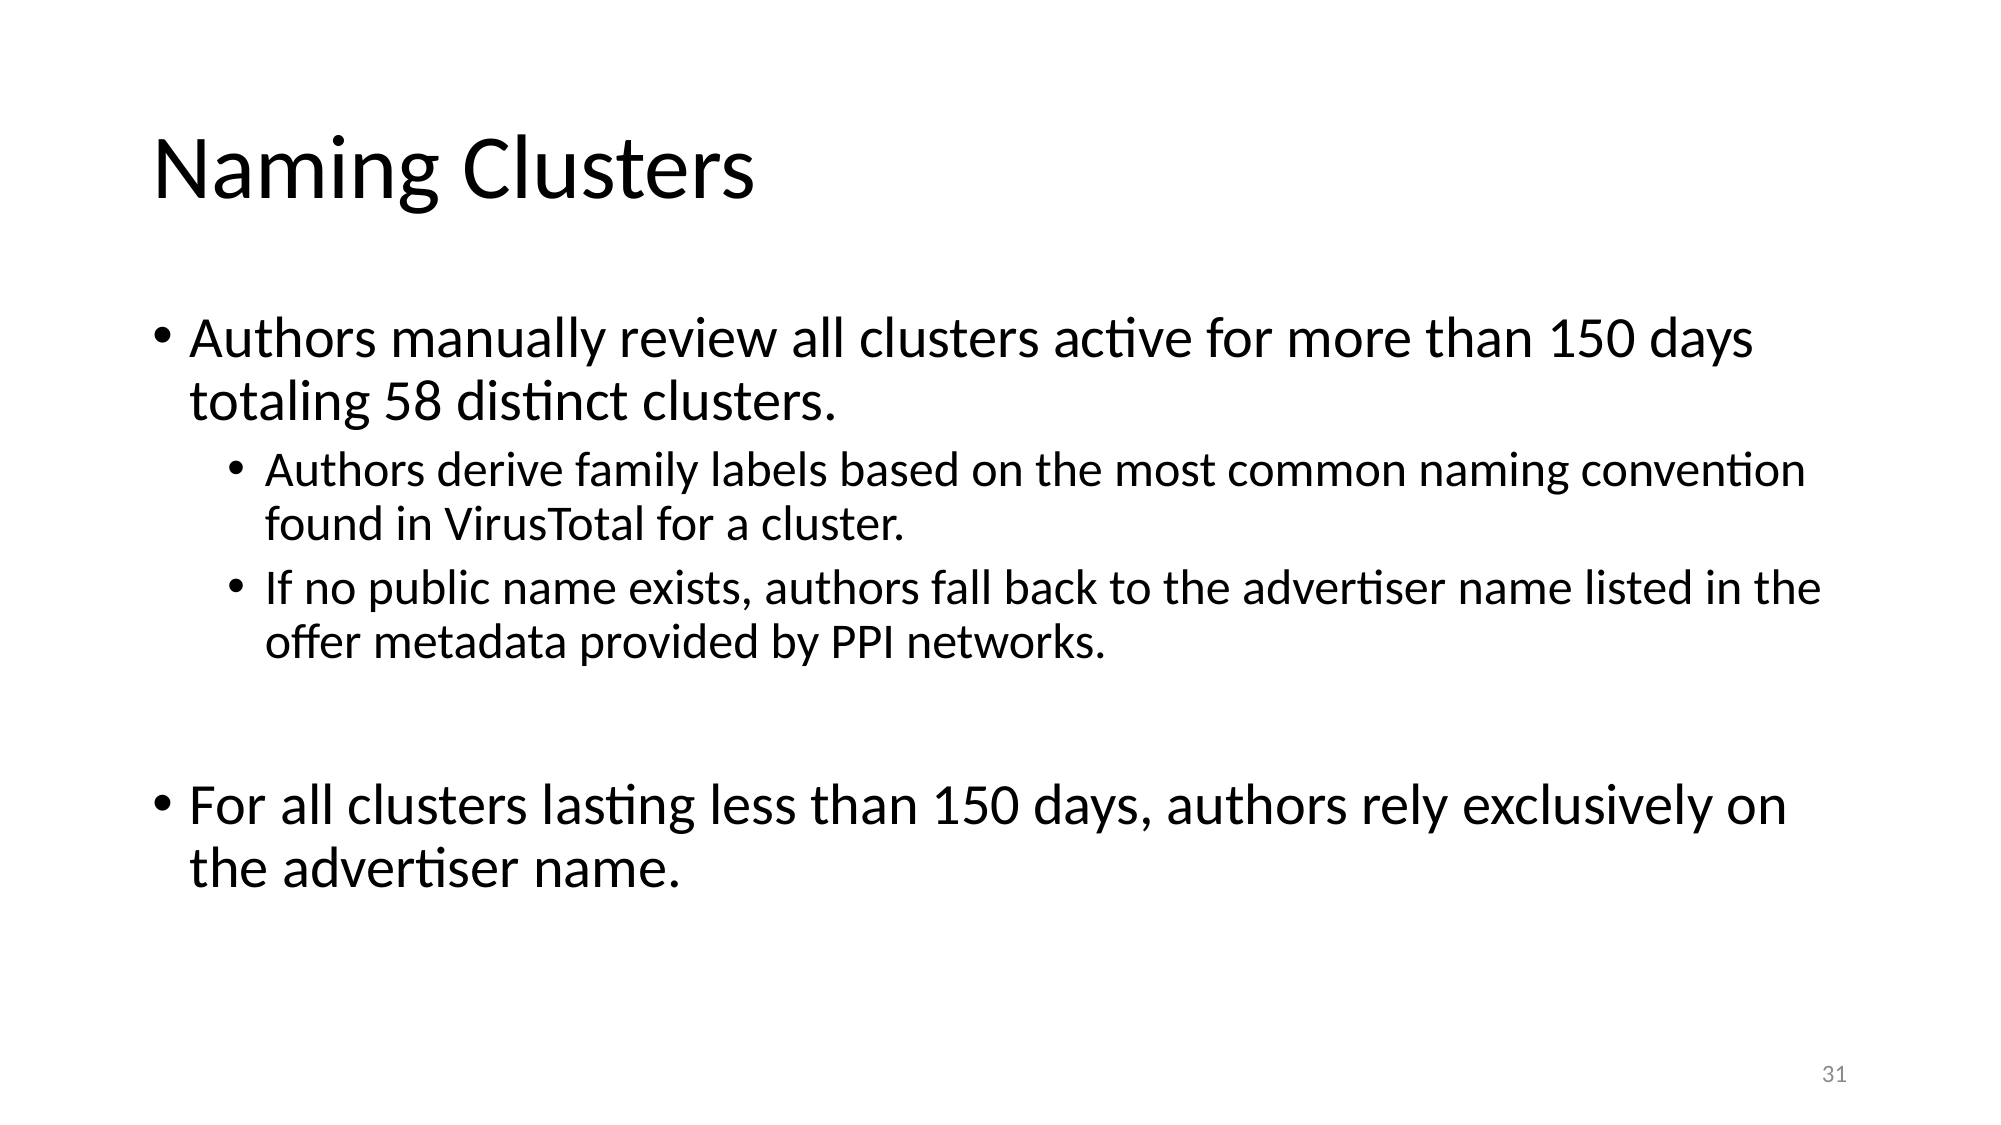

# Naming Clusters
Authors manually review all clusters active for more than 150 days totaling 58 distinct clusters.
Authors derive family labels based on the most common naming convention found in VirusTotal for a cluster.
If no public name exists, authors fall back to the advertiser name listed in the offer metadata provided by PPI networks.

For all clusters lasting less than 150 days, authors rely exclusively on the advertiser name.

31